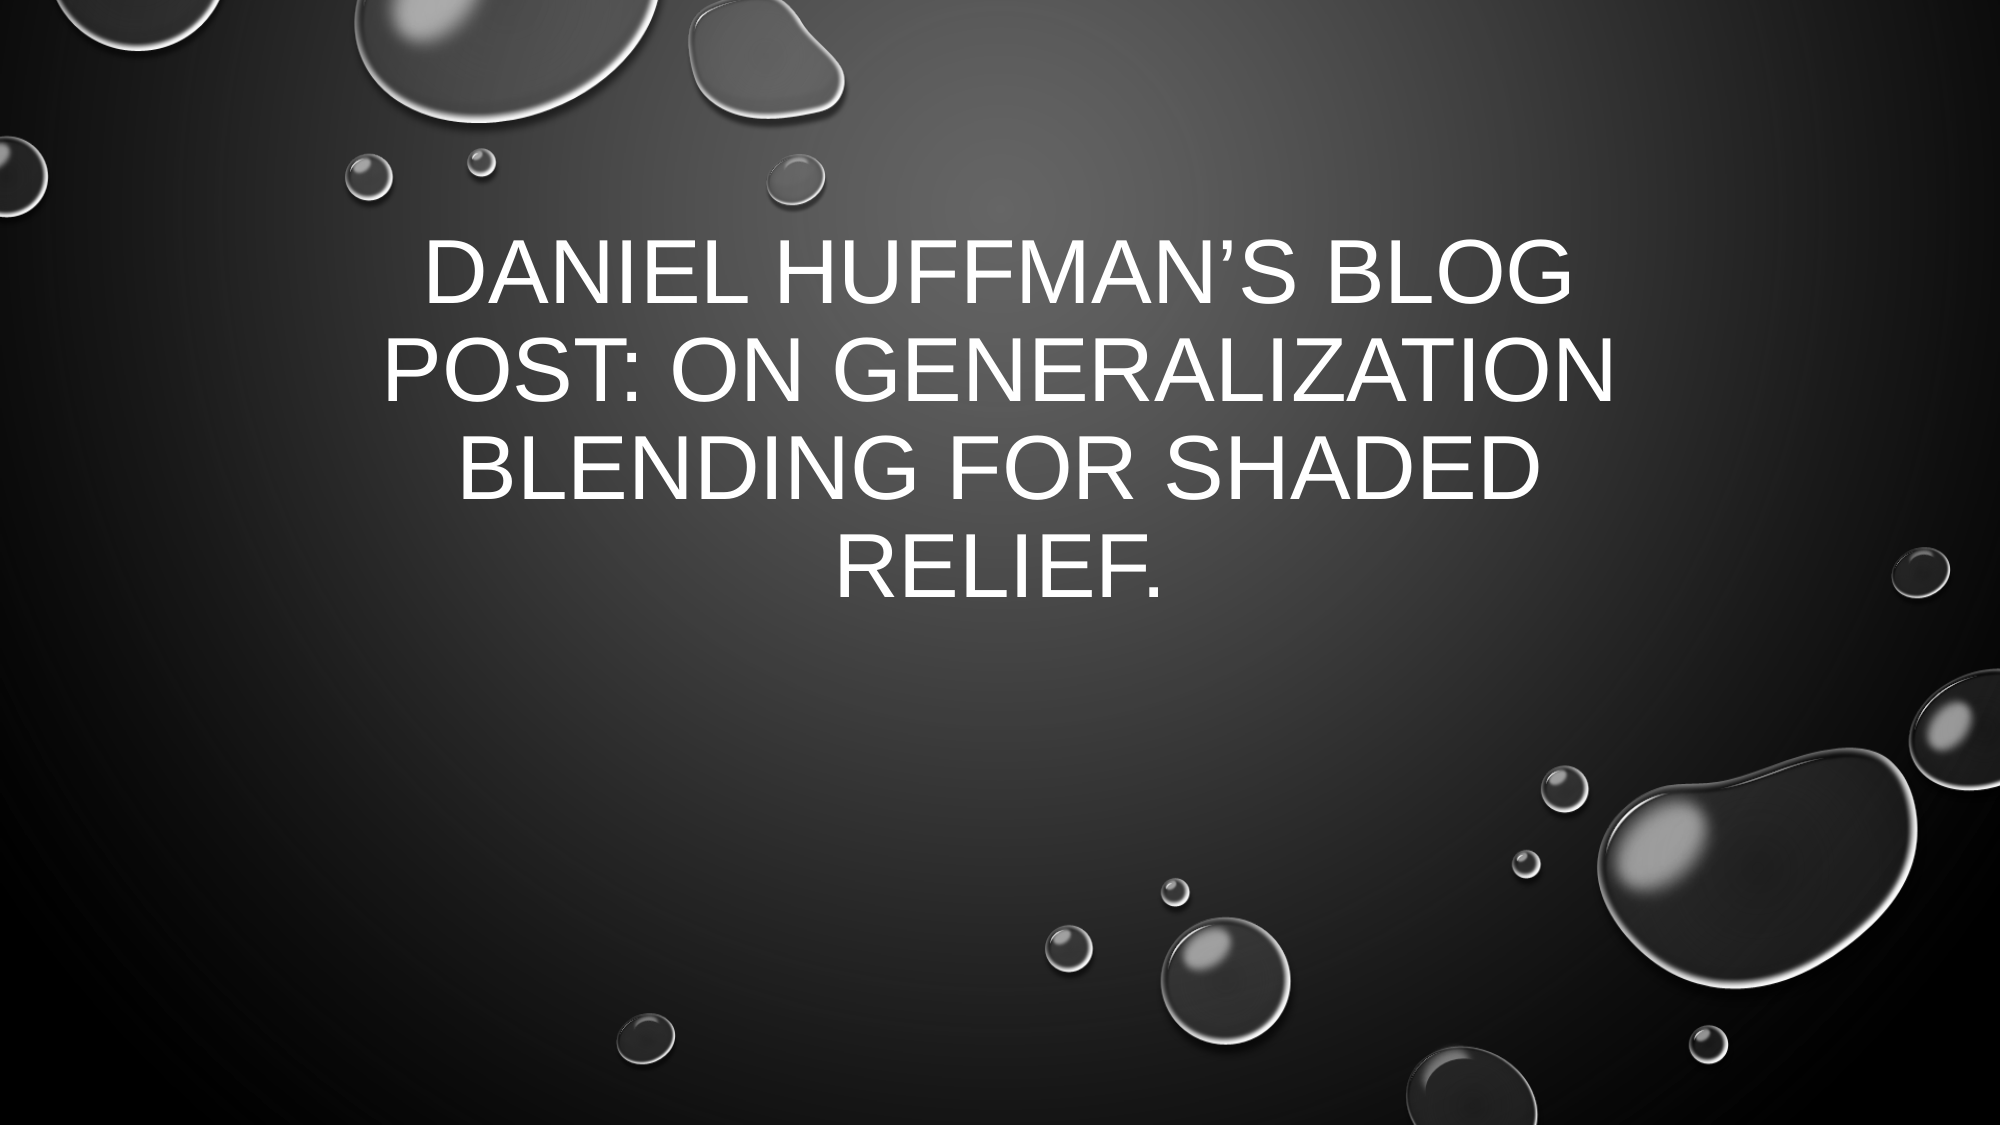

# Daniel Huffman’s blog post: On Generalization Blending for Shaded Relief.